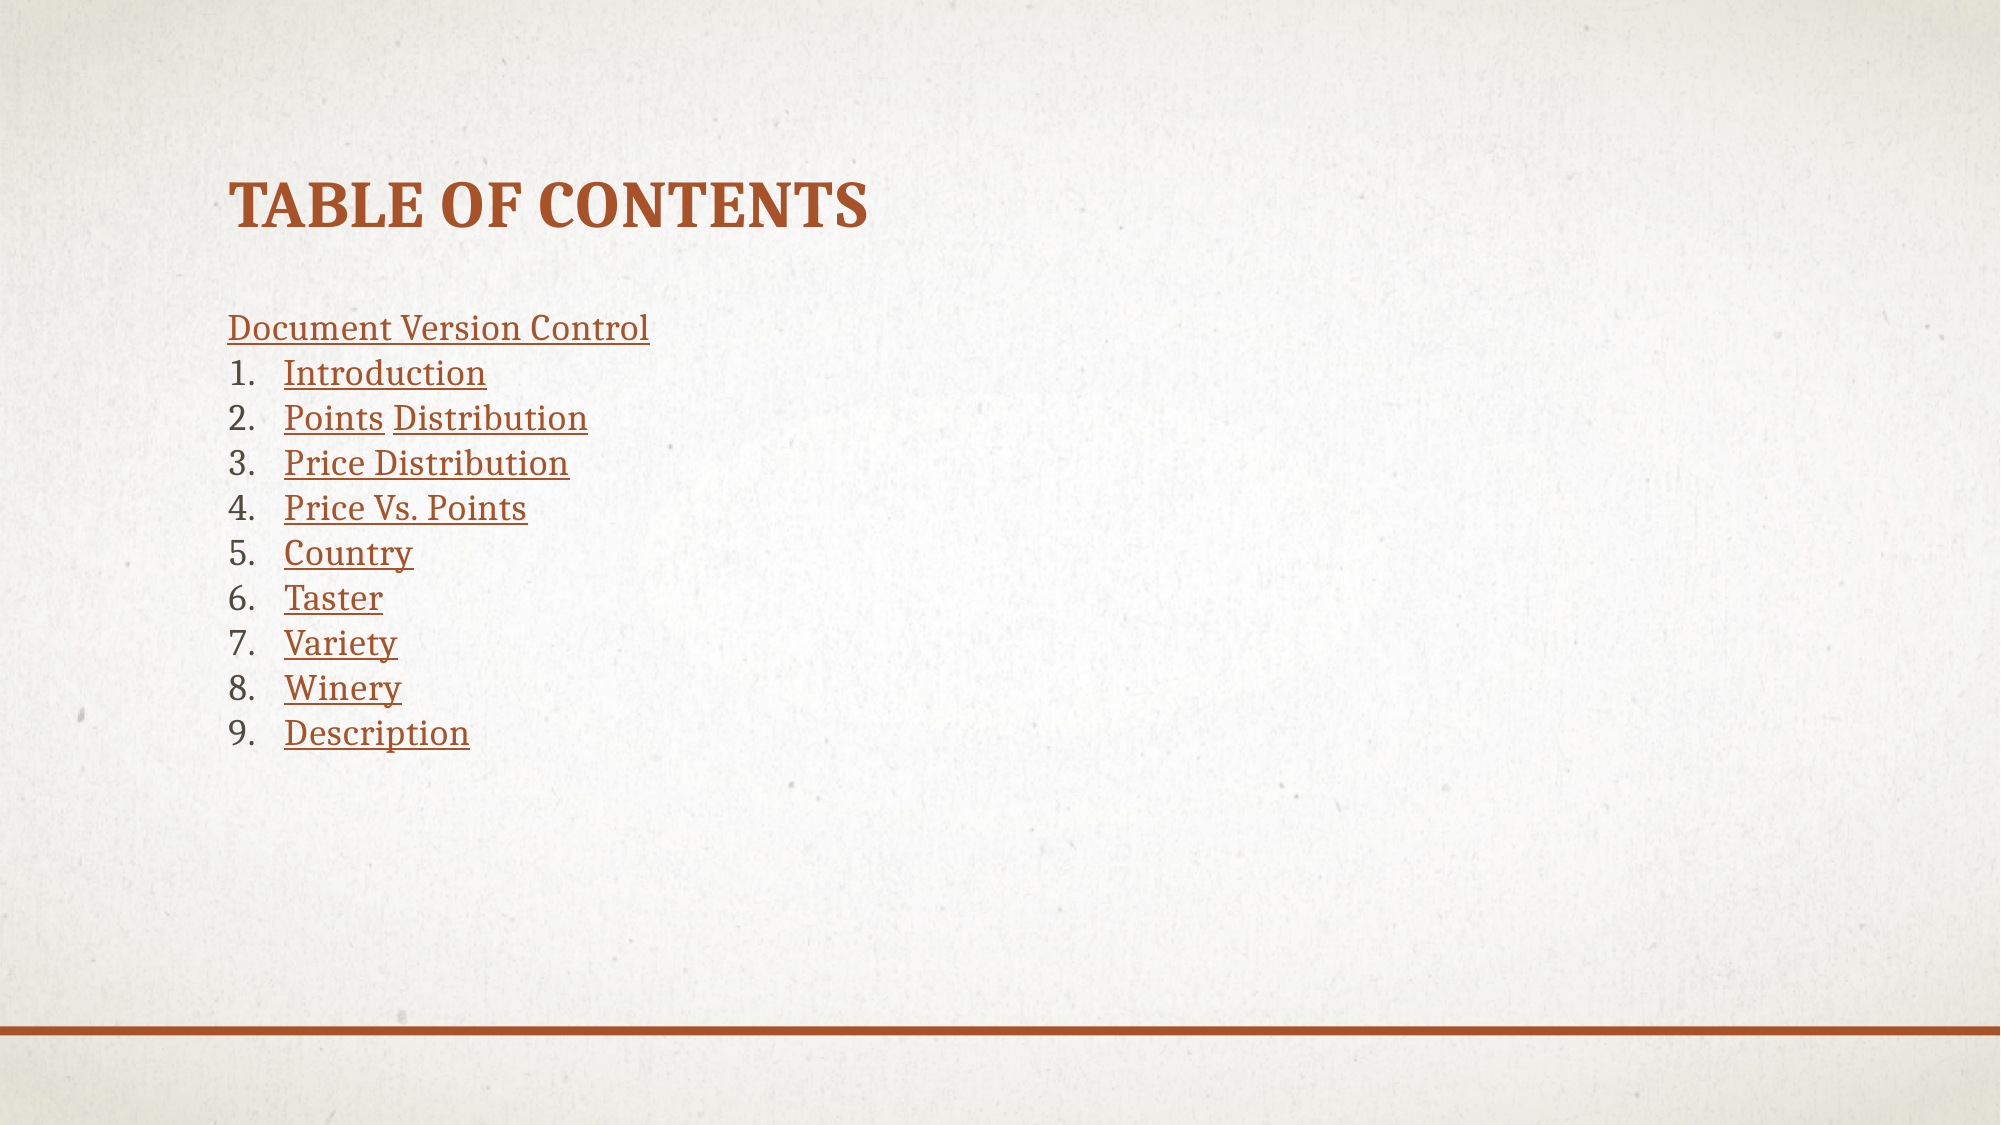

# TABLE OF CONTENTS
Document Version Control
Introduction
Points Distribution
Price Distribution
Price Vs. Points
Country
Taster
Variety
Winery
Description